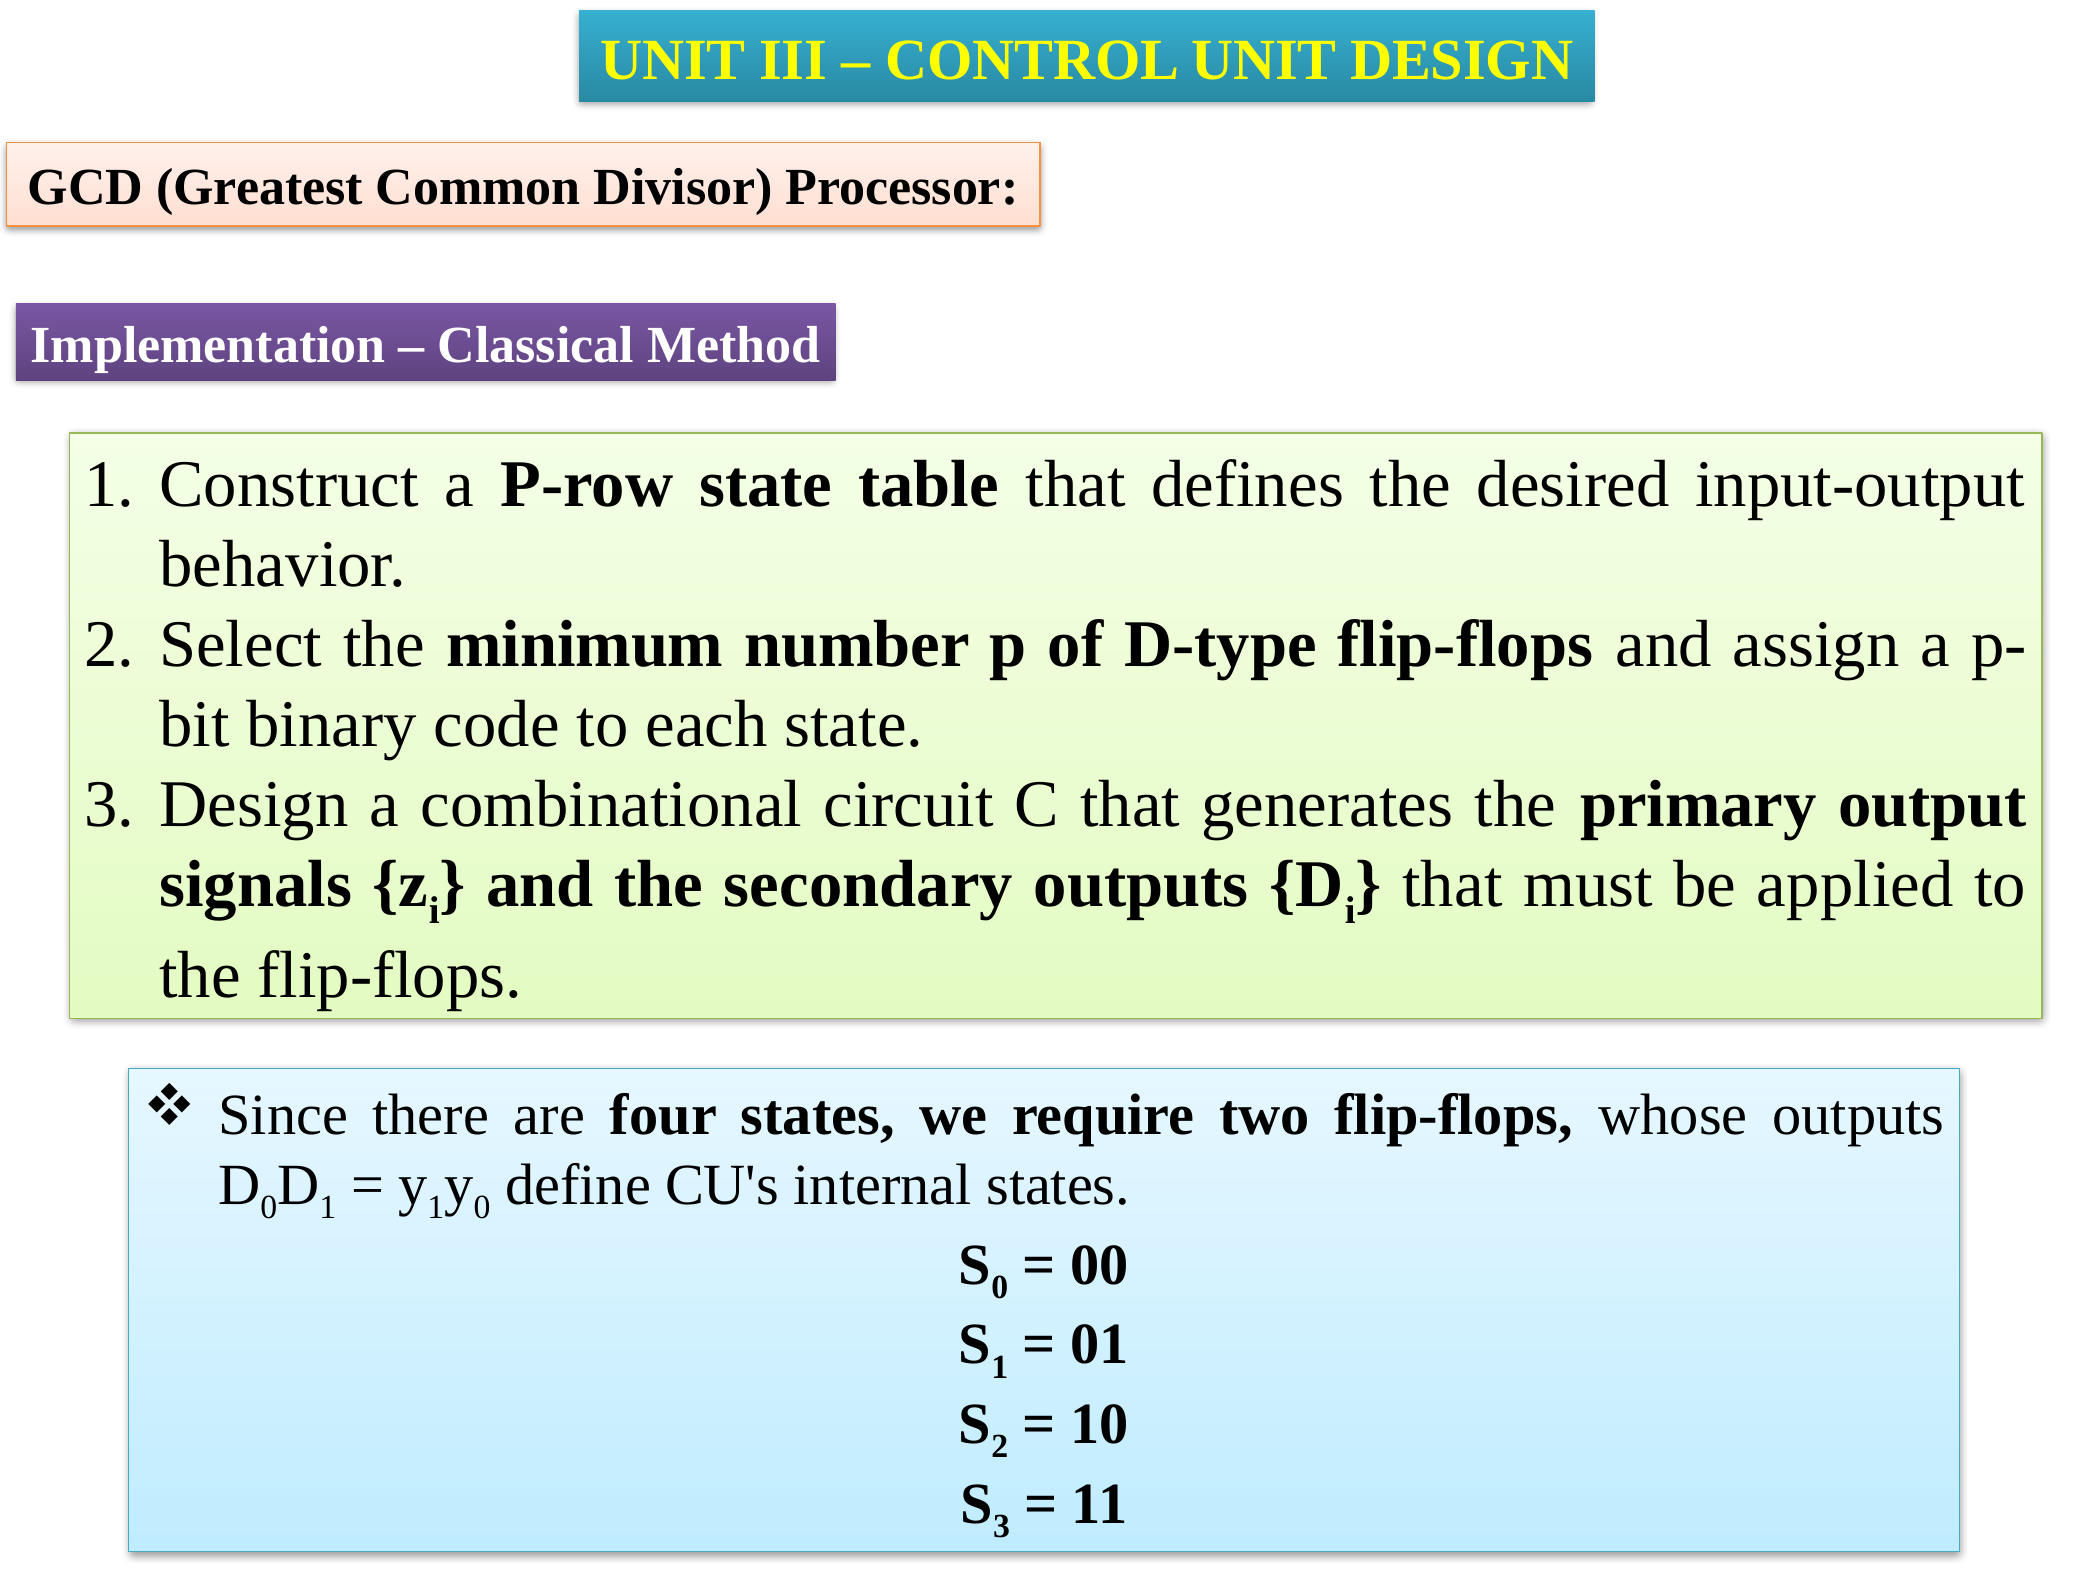

UNIT III – CONTROL UNIT DESIGN
GCD (Greatest Common Divisor) Processor:
Implementation – Classical Method
Construct a P-row state table that defines the desired input-output behavior.
Select the minimum number p of D-type flip-flops and assign a p-bit binary code to each state.
Design a combinational circuit C that generates the primary output signals {zi} and the secondary outputs {Di} that must be applied to the flip-flops.
Since there are four states, we require two flip-flops, whose outputs D0D1 = y1y0 define CU's internal states.
S0 = 00
S1 = 01
S2 = 10
S3 = 11